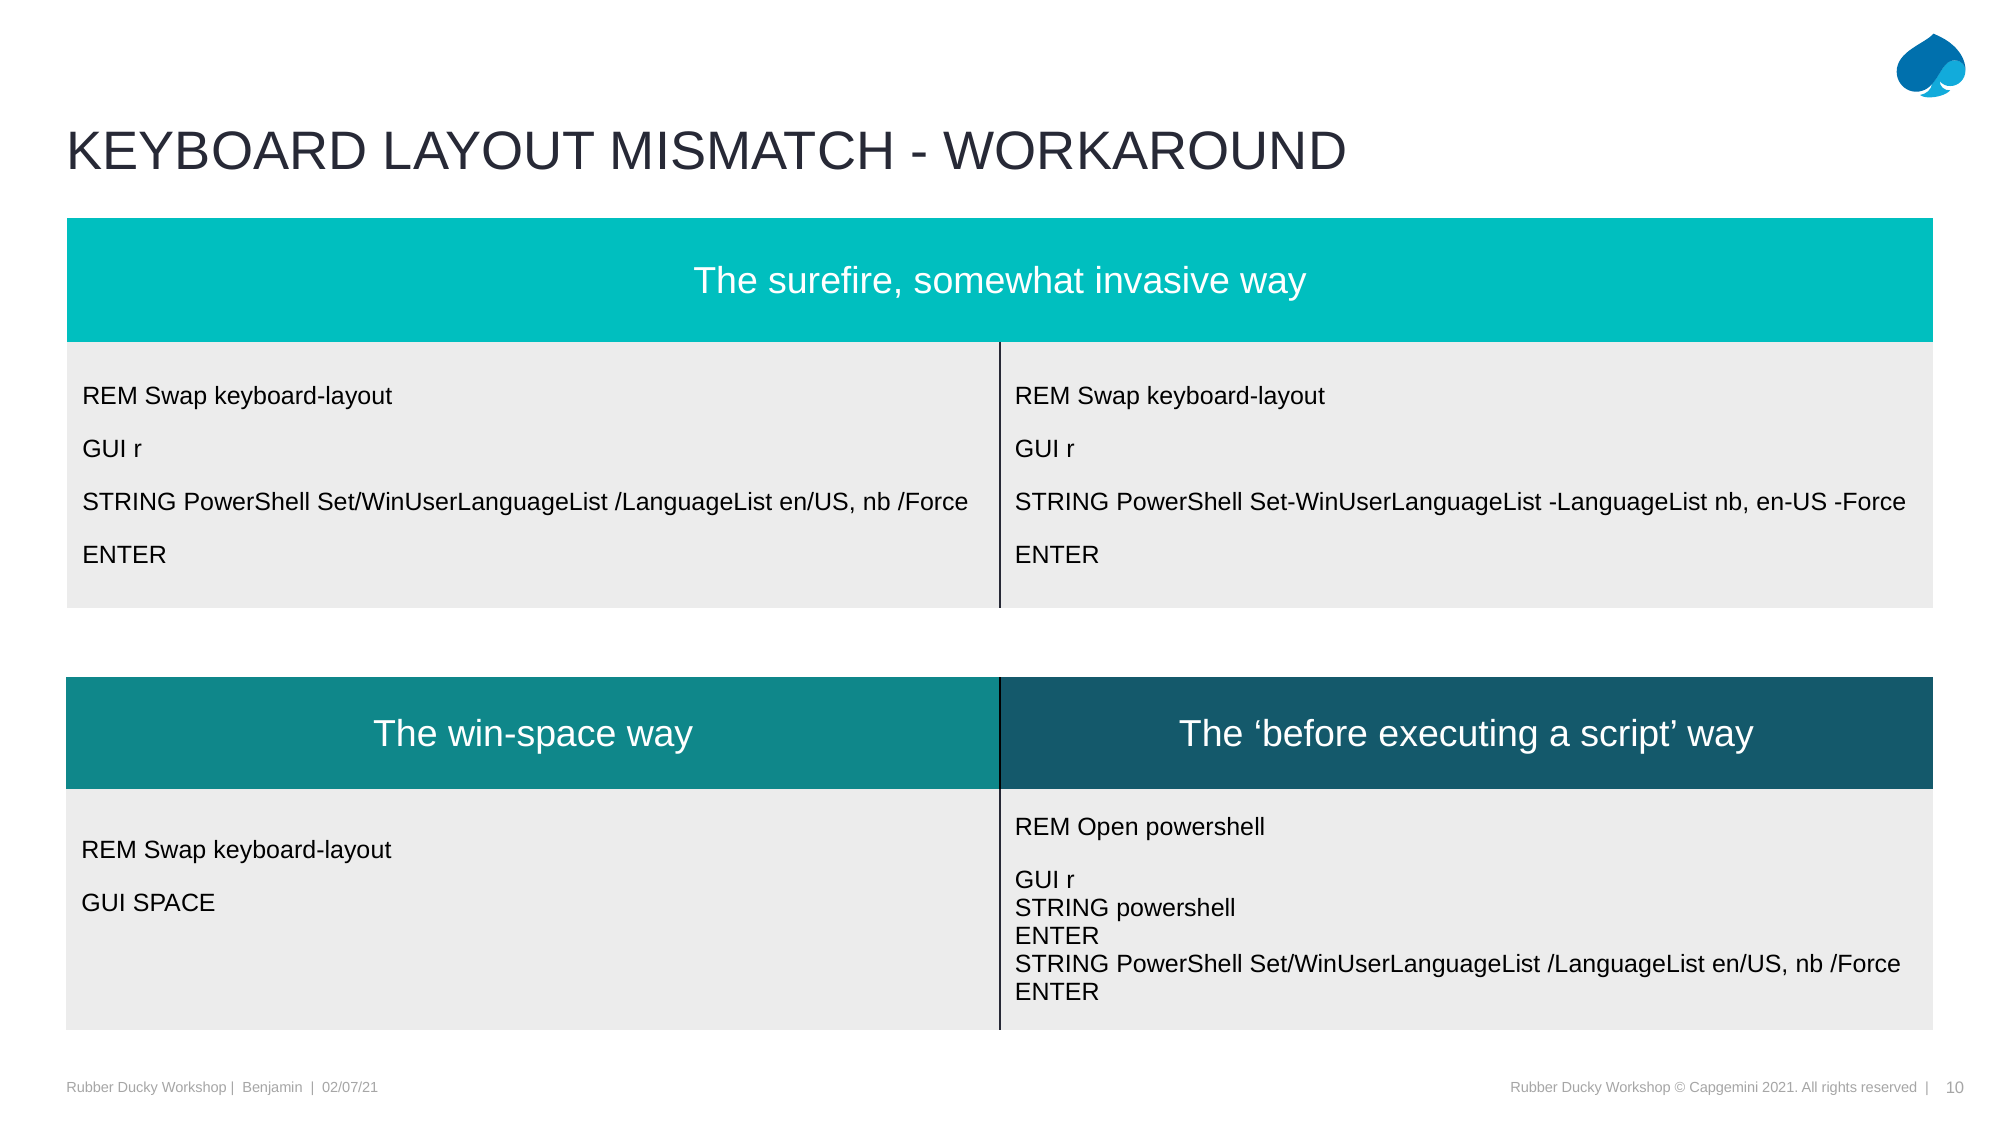

# Keyboard layout mismatch - workaround
| The surefire, somewhat invasive way |  |
| --- | --- |
| REM Swap keyboard-layout GUI r STRING PowerShell Set/WinUserLanguageList /LanguageList en/US, nb /Force ENTER | REM Swap keyboard-layout GUI r STRING PowerShell Set-WinUserLanguageList -LanguageList nb, en-US -Force ENTER |
| The win-space way |
| --- |
| REM Swap keyboard-layout GUI SPACE |
| The ‘before executing a script’ way |
| --- |
| REM Open powershell GUI r STRING powershell ENTER STRING PowerShell Set/WinUserLanguageList /LanguageList en/US, nb /Force ENTER |